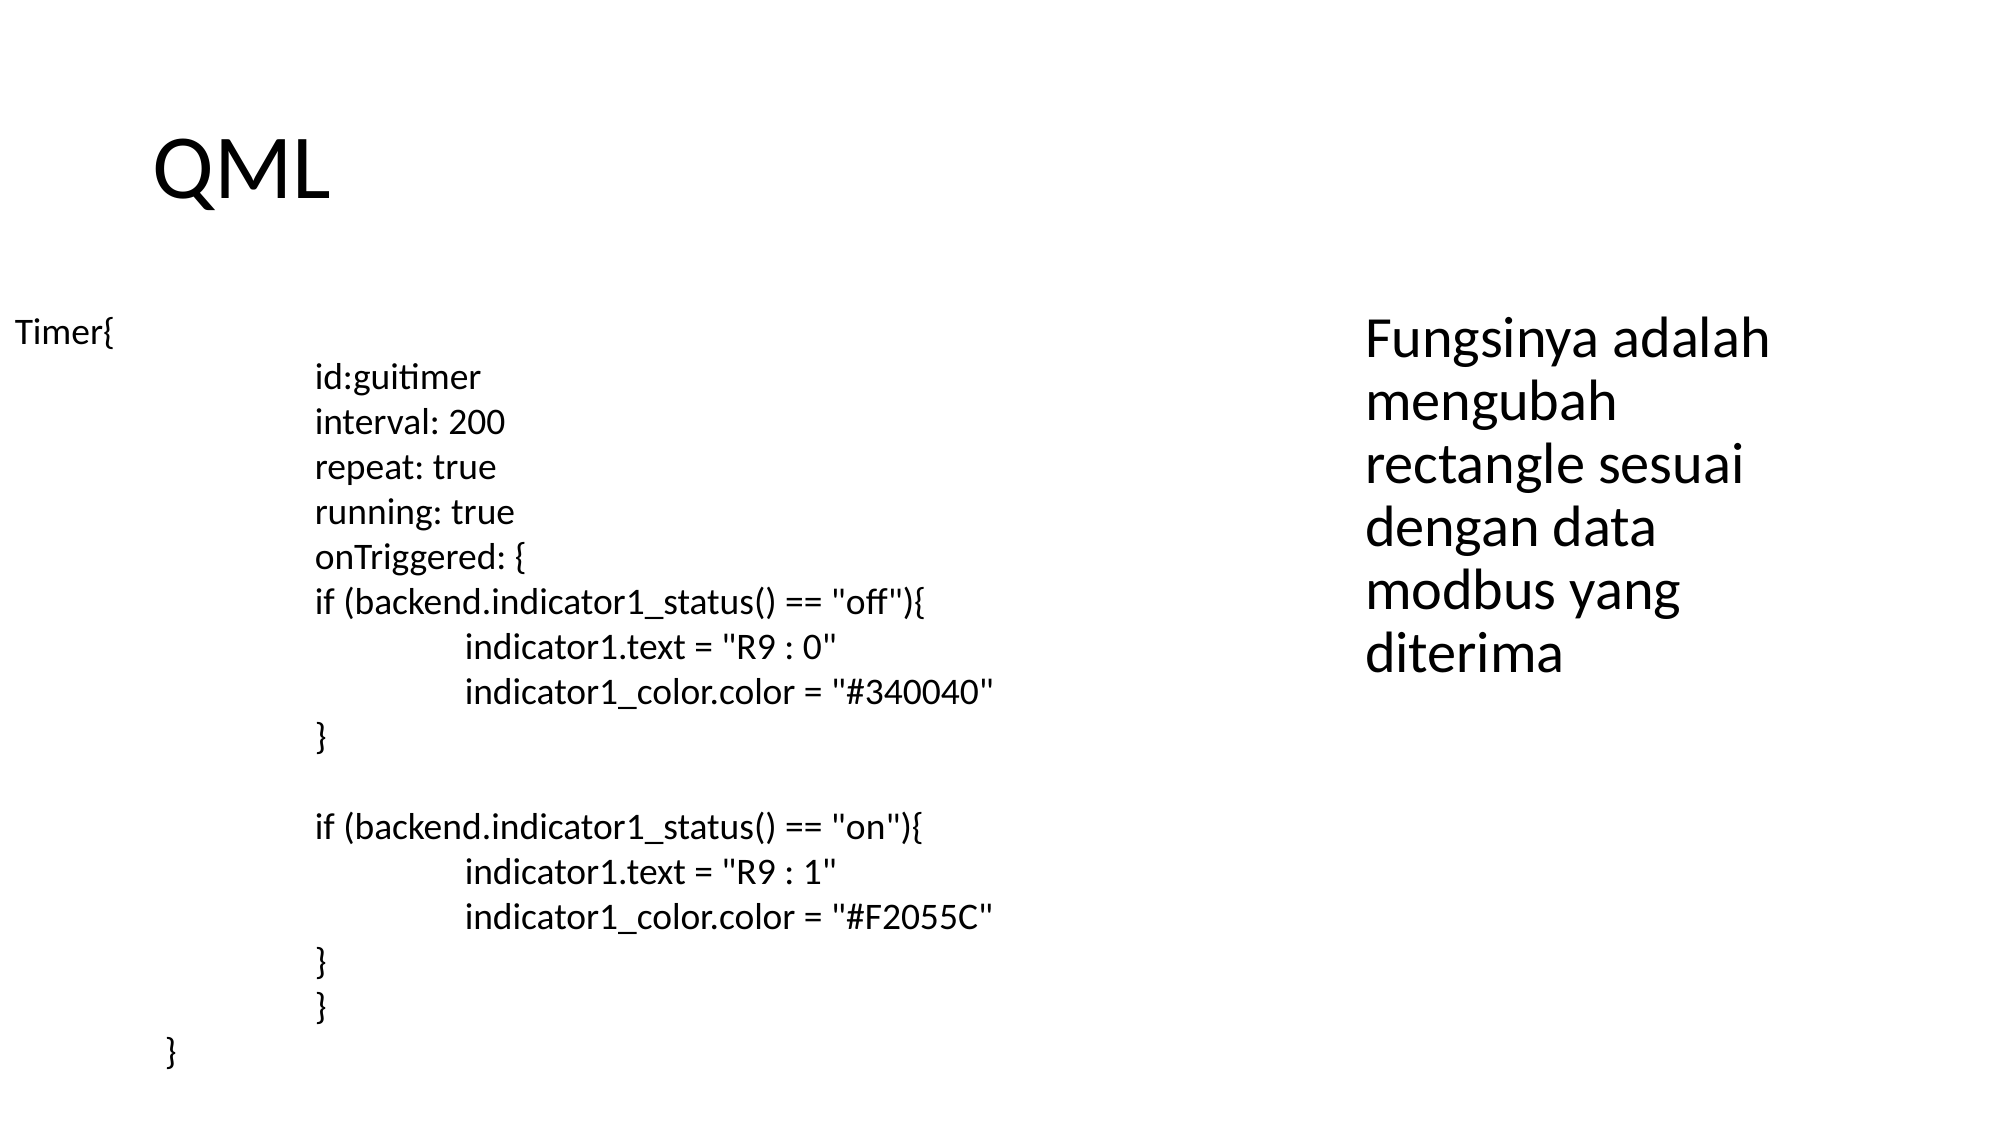

# QML
Timer{
		id:guitimer
		interval: 200
		repeat: true
		running: true
		onTriggered: {
		if (backend.indicator1_status() == "off"){
			indicator1.text = "R9 : 0"
			indicator1_color.color = "#340040"
		}

		if (backend.indicator1_status() == "on"){
			indicator1.text = "R9 : 1"
			indicator1_color.color = "#F2055C"
		}
		}
	}
Fungsinya adalah mengubah rectangle sesuai dengan data modbus yang diterima